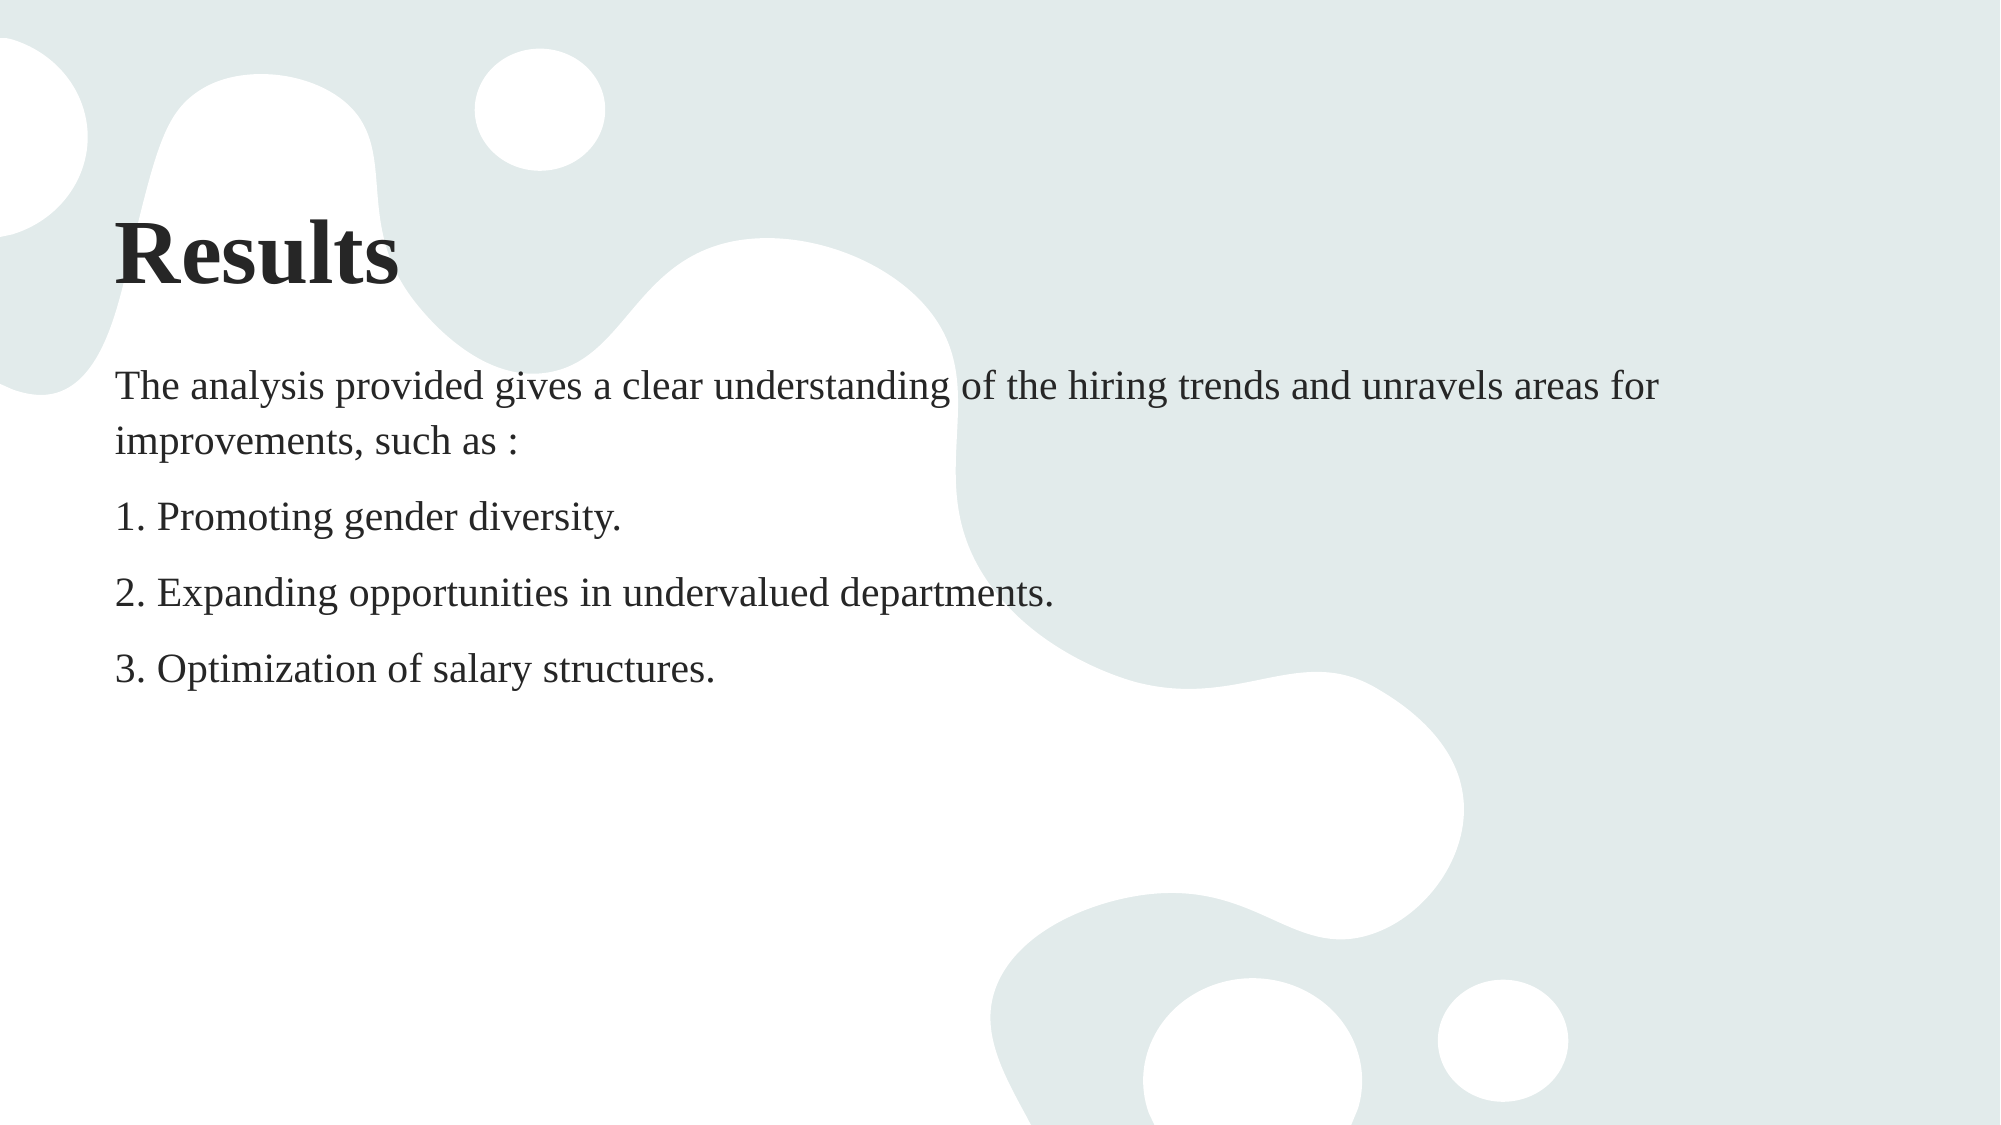

# Results
The analysis provided gives a clear understanding of the hiring trends and unravels areas for improvements, such as :
1. Promoting gender diversity.
2. Expanding opportunities in undervalued departments.
3. Optimization of salary structures.